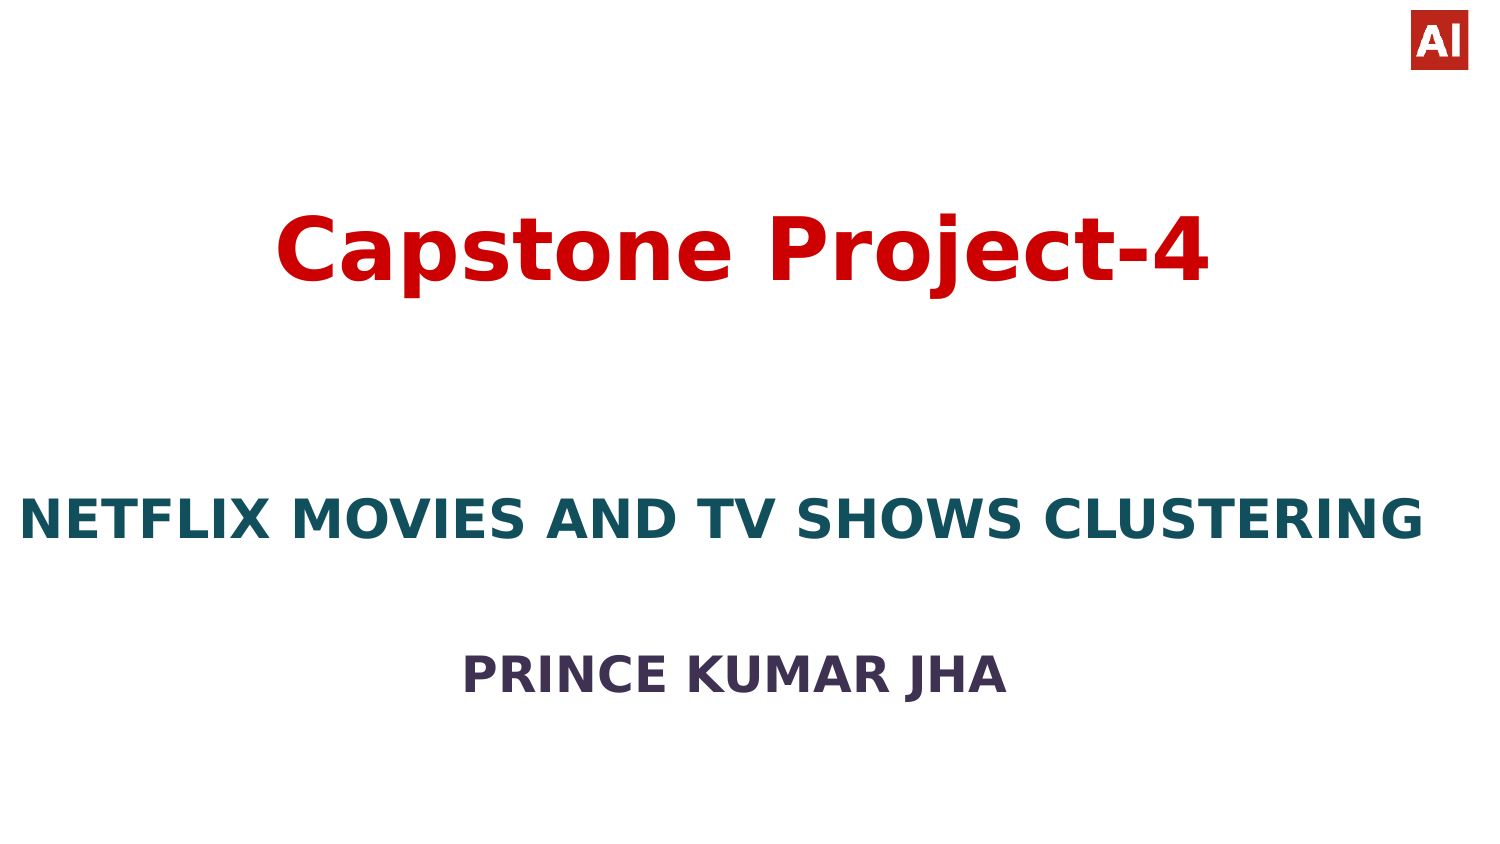

# Capstone Project-4
 NETFLIX MOVIES AND TV SHOWS CLUSTERING

PRINCE KUMAR JHA